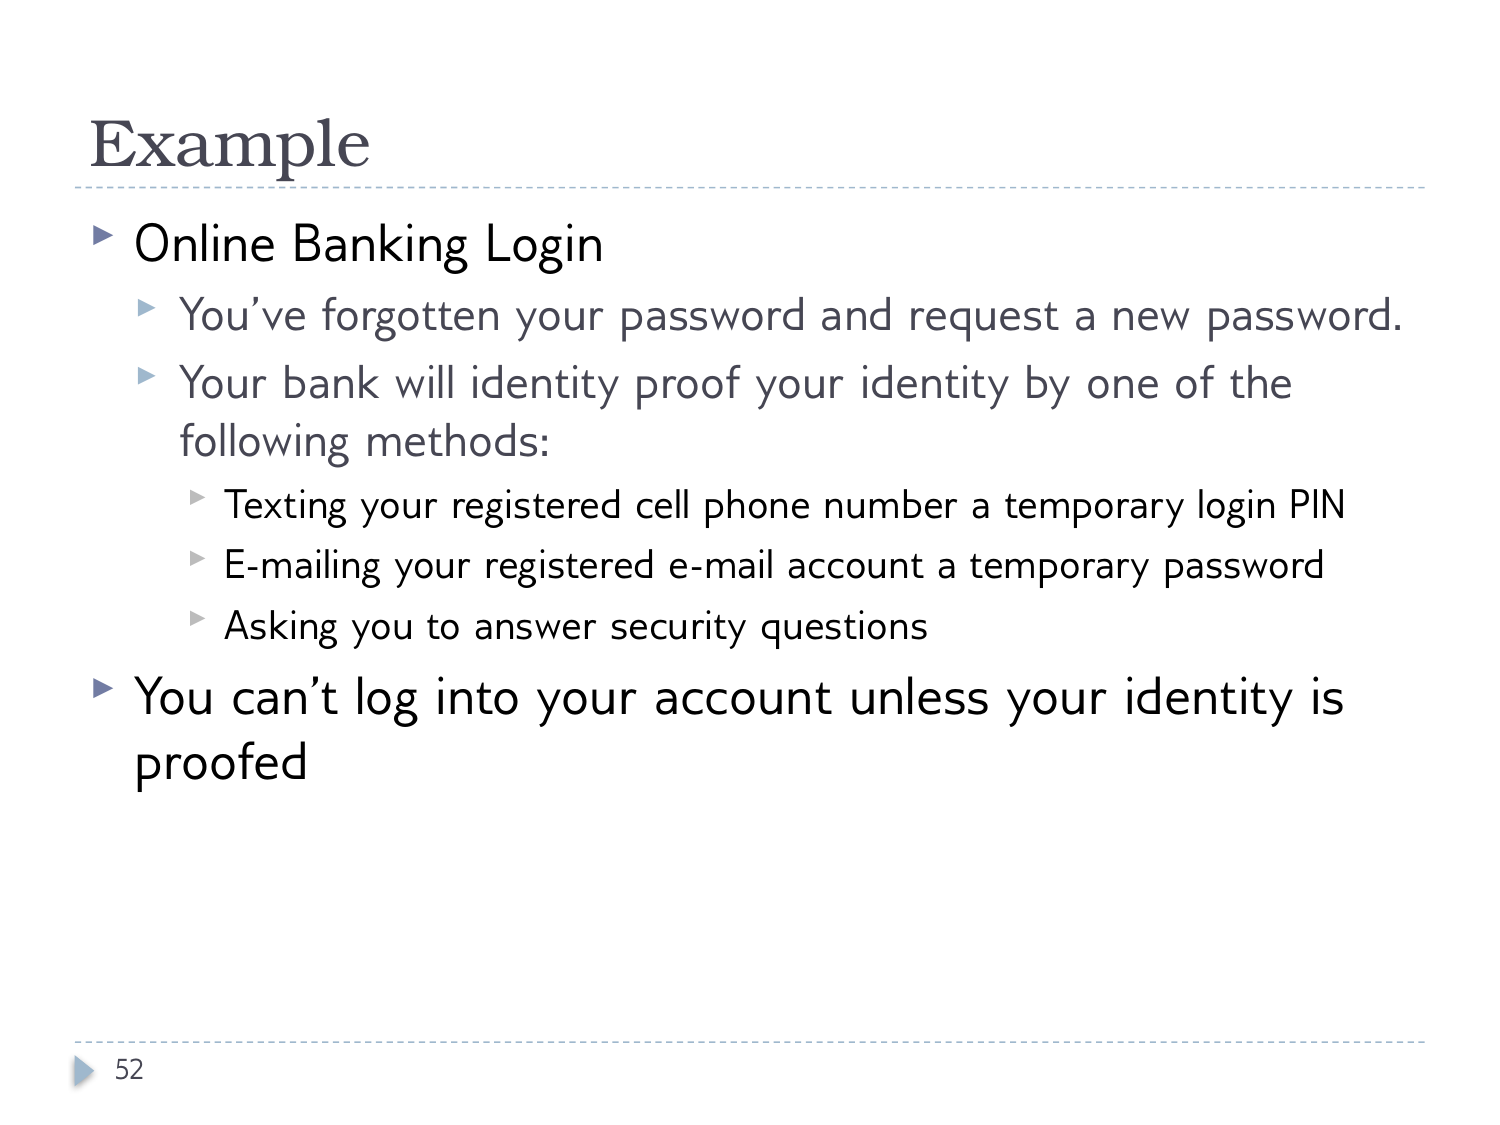

# Example
Online Banking Login
You’ve forgotten your password and request a new password.
Your bank will identity proof your identity by one of the following methods:
Texting your registered cell phone number a temporary login PIN
E-mailing your registered e-mail account a temporary password
Asking you to answer security questions
You can’t log into your account unless your identity is proofed
52